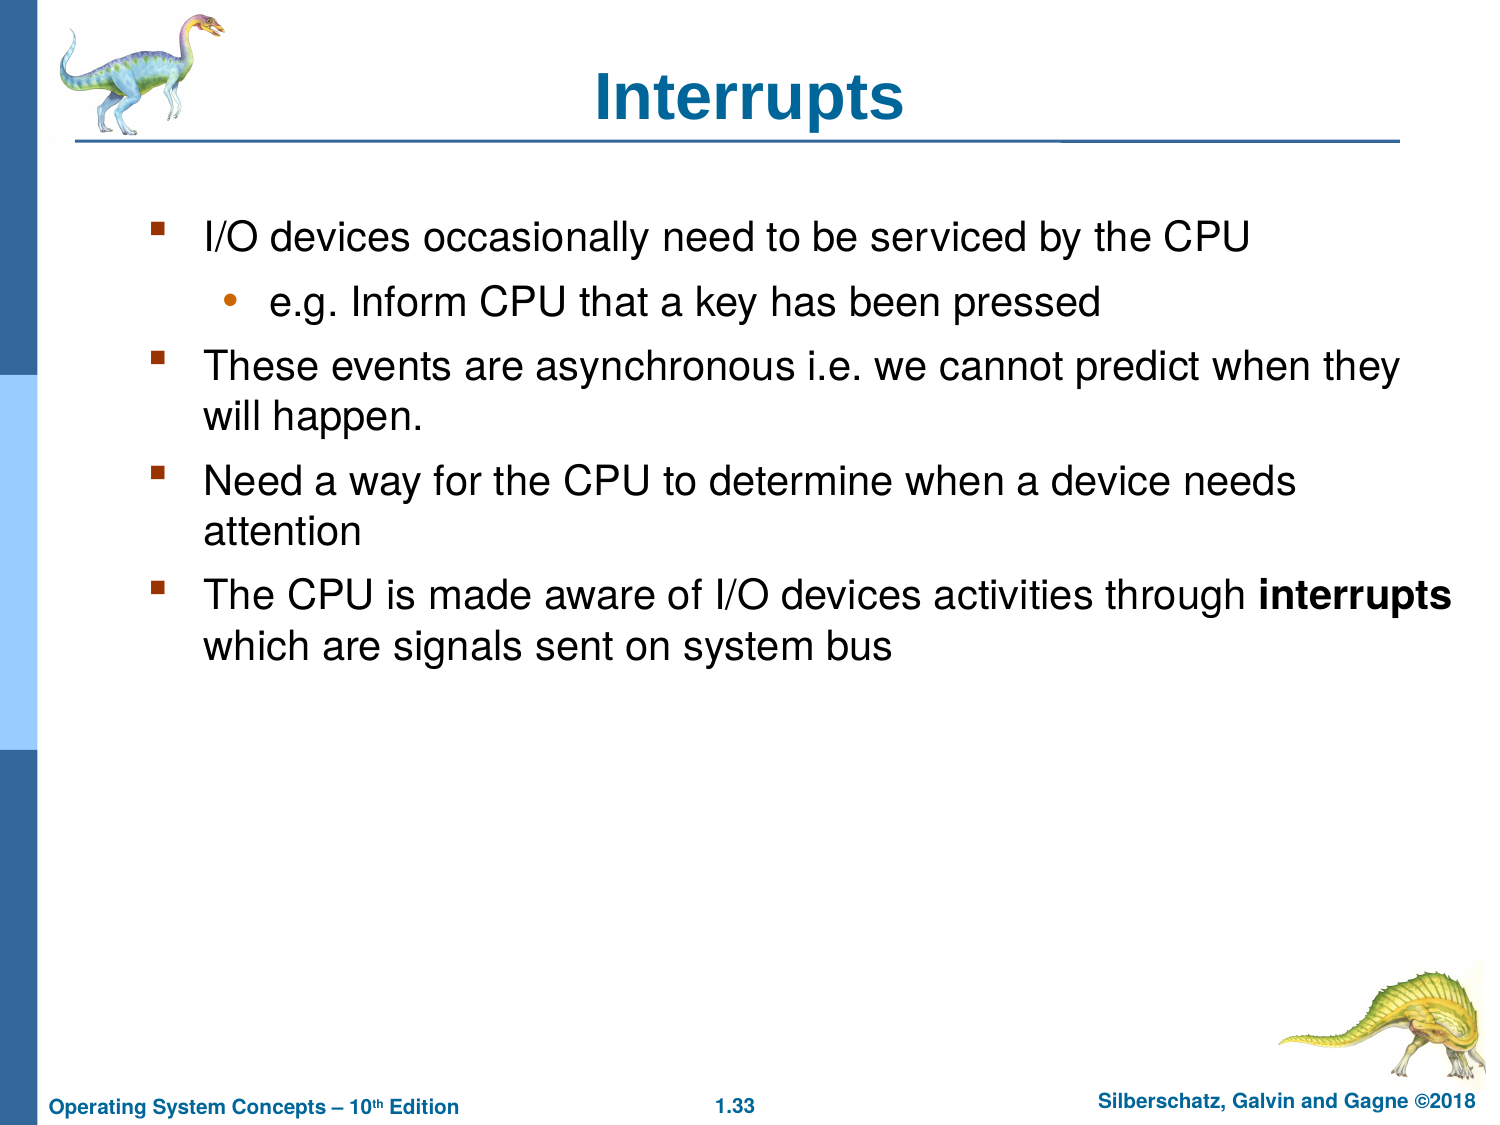

# Interrupts
I/O devices occasionally need to be serviced by the CPU
e.g. Inform CPU that a key has been pressed
These events are asynchronous i.e. we cannot predict when they will happen.
Need a way for the CPU to determine when a device needs attention
The CPU is made aware of I/O devices activities through interrupts which are signals sent on system bus